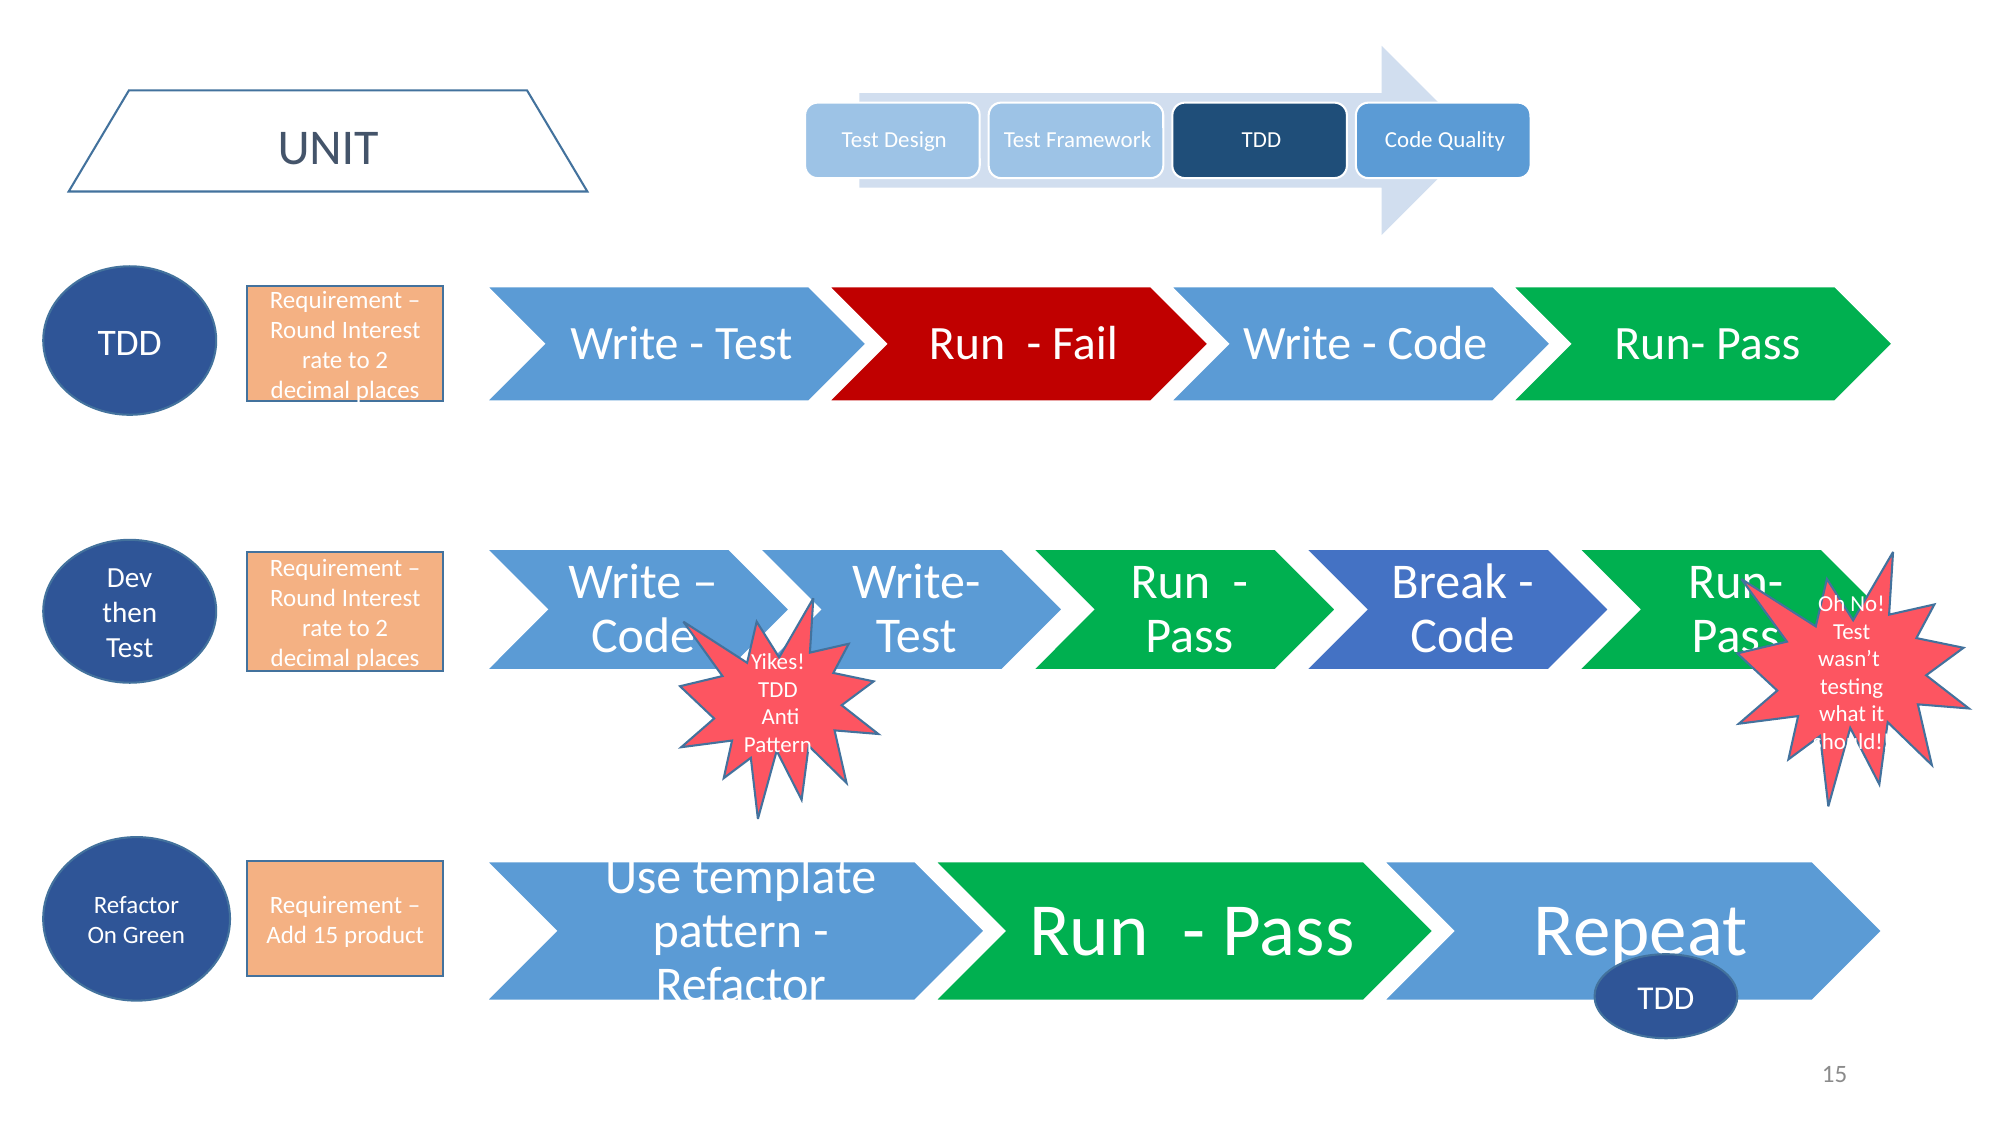

Test Design
Test Framework
TDD
Code Quality
UNIT
TDD
Requirement – Round Interest rate to 2 decimal places
Write - Test
Run  - Fail
Write - Code
Run- Pass
Write – Code
Write- Test
Run  - Pass
Break - Code
Run- Pass
Dev then Test
Requirement – Round Interest rate to 2 decimal places
Oh No! Test wasn’t  testing what it should!!
Yikes! TDD
 Anti Pattern
Refactor On Green
Requirement – Add 15 product
Use template pattern - Refactor
Run  - Pass
Repeat
TDD
15